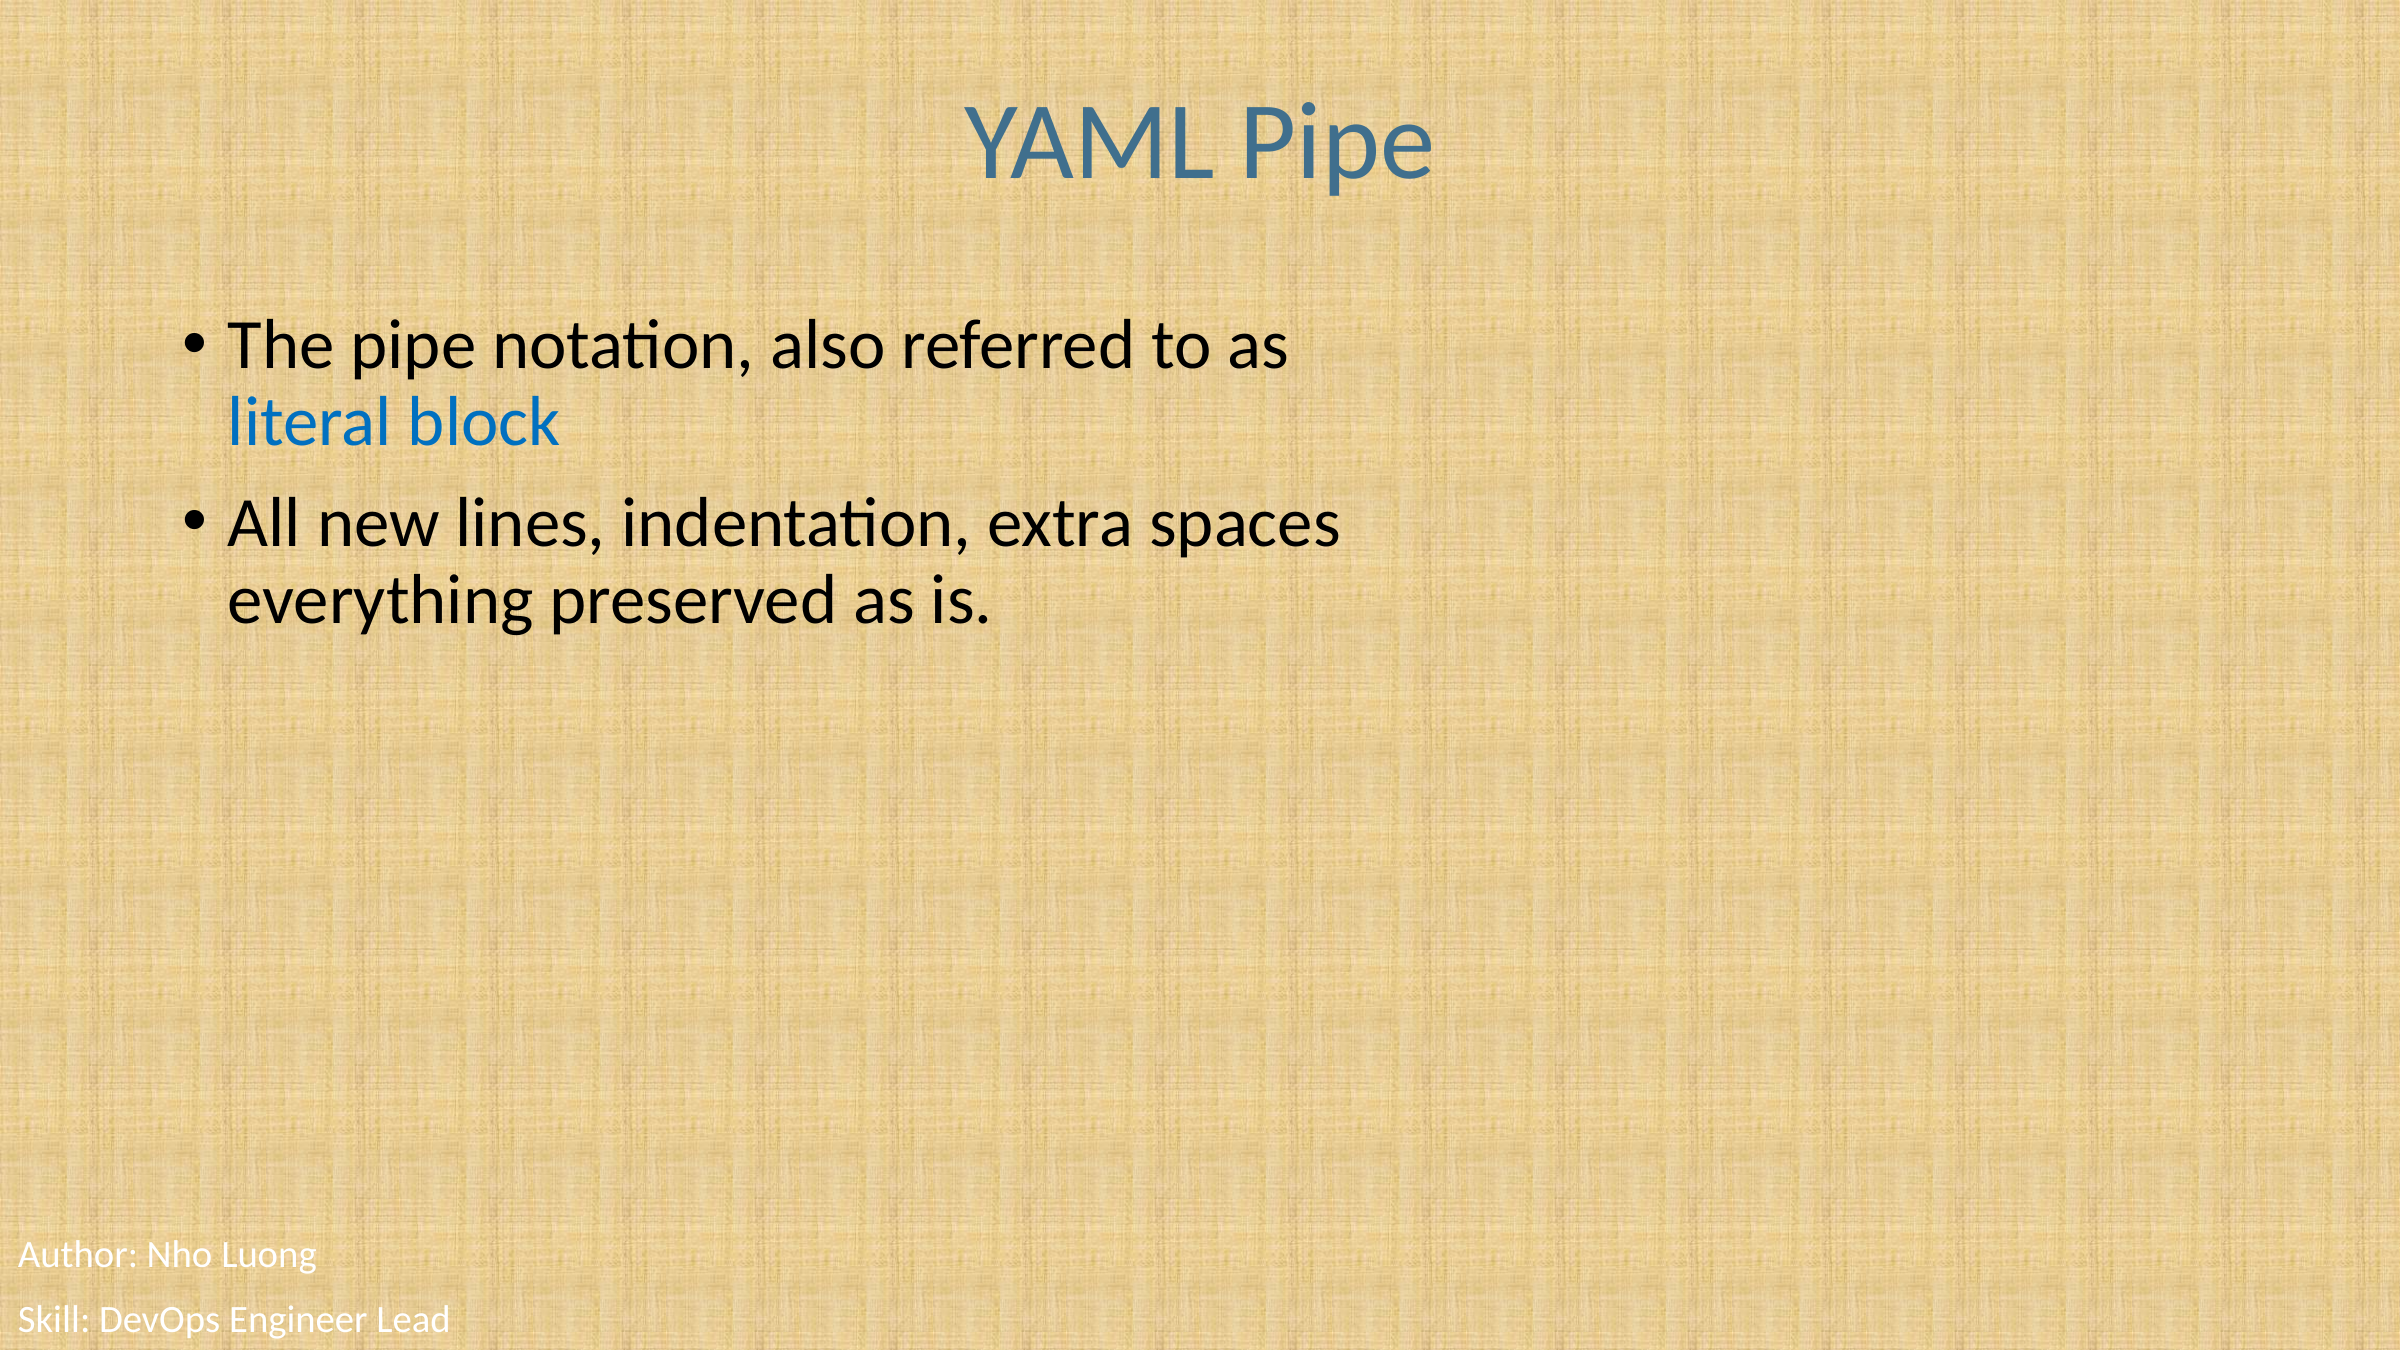

# YAML Pipe
The pipe notation, also referred to as literal block
All new lines, indentation, extra spaces everything preserved as is.
Author: Nho Luong
Skill: DevOps Engineer Lead